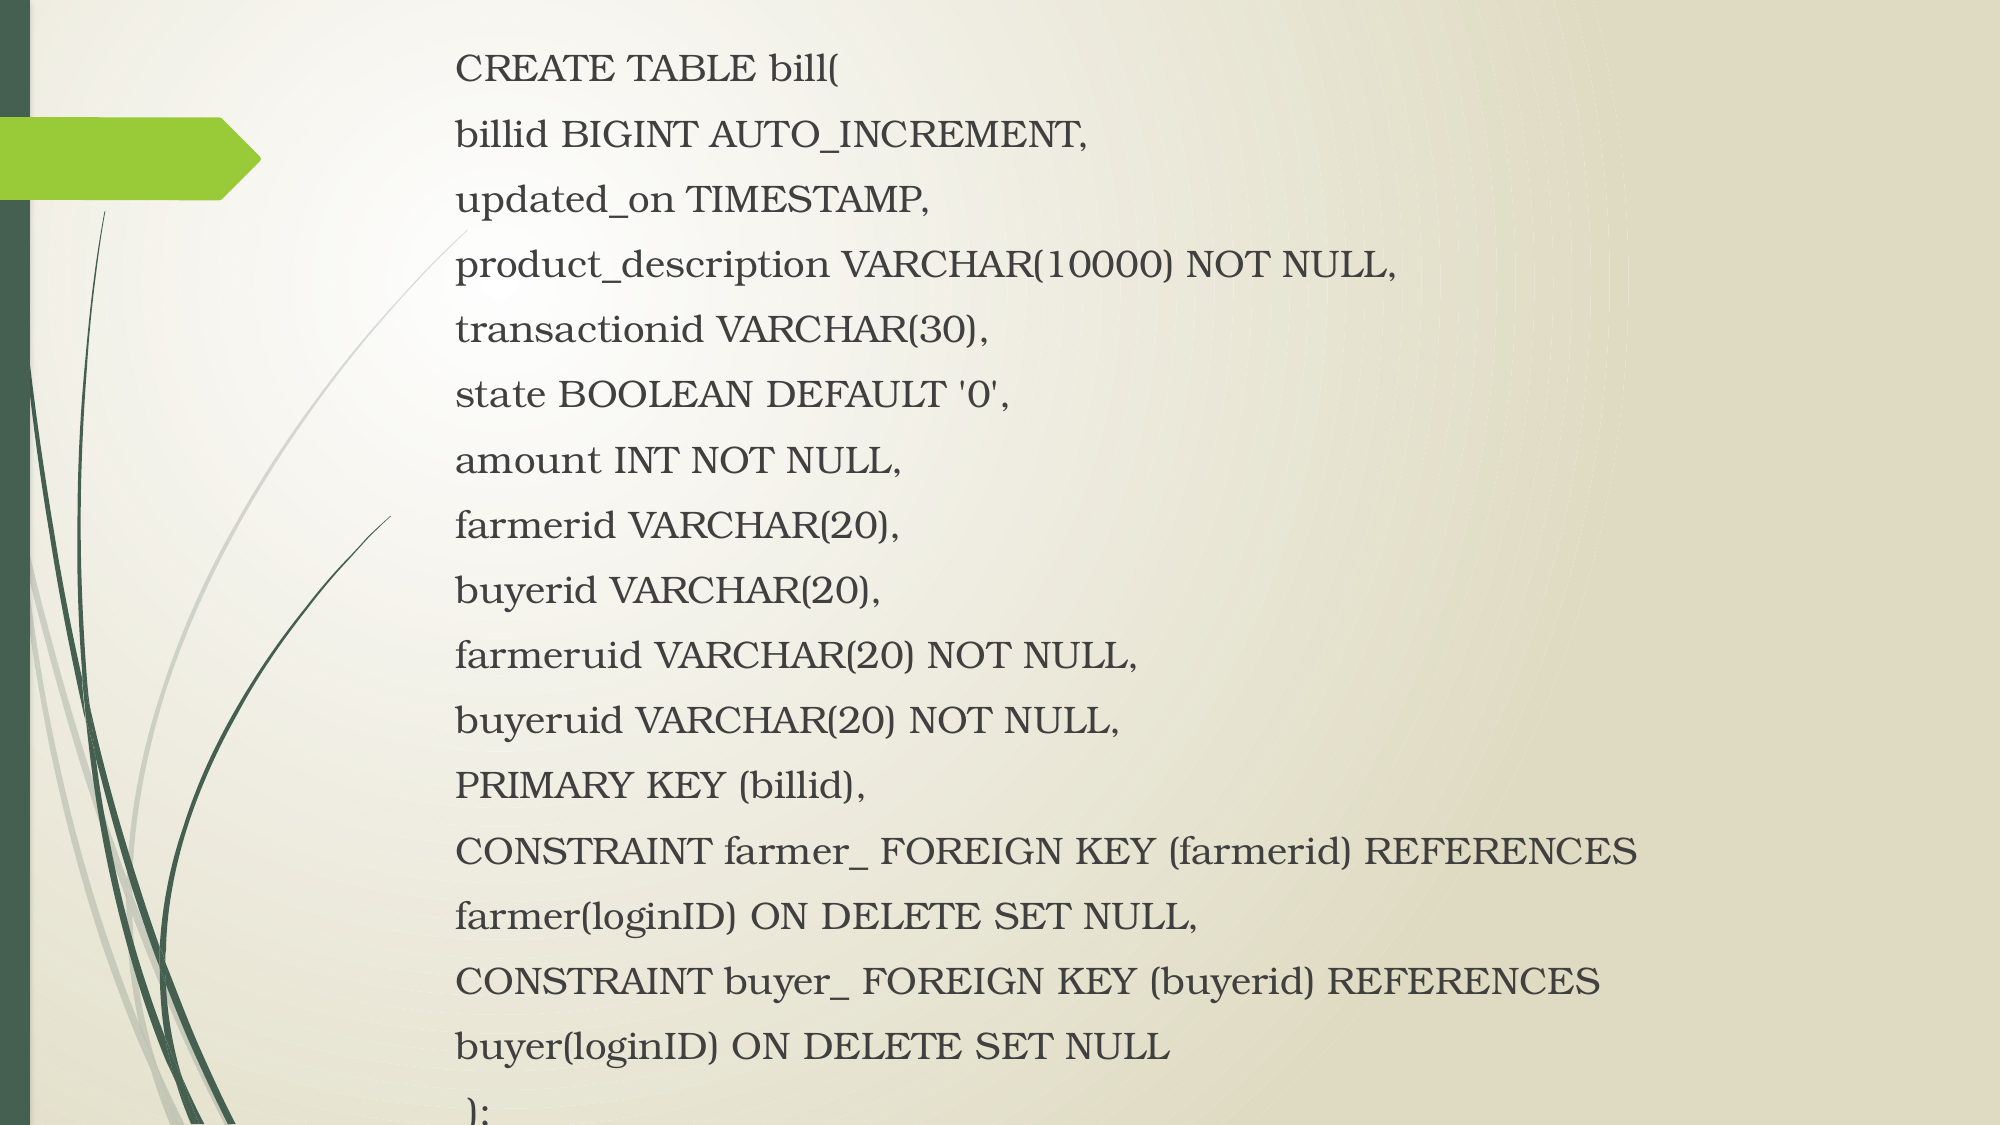

CREATE TABLE bill(
billid BIGINT AUTO_INCREMENT,
updated_on TIMESTAMP,
product_description VARCHAR(10000) NOT NULL,
transactionid VARCHAR(30),
state BOOLEAN DEFAULT '0',
amount INT NOT NULL,
farmerid VARCHAR(20),
buyerid VARCHAR(20),
farmeruid VARCHAR(20) NOT NULL,
buyeruid VARCHAR(20) NOT NULL,
PRIMARY KEY (billid),
CONSTRAINT farmer_ FOREIGN KEY (farmerid) REFERENCES
farmer(loginID) ON DELETE SET NULL,
CONSTRAINT buyer_ FOREIGN KEY (buyerid) REFERENCES
buyer(loginID) ON DELETE SET NULL
 );